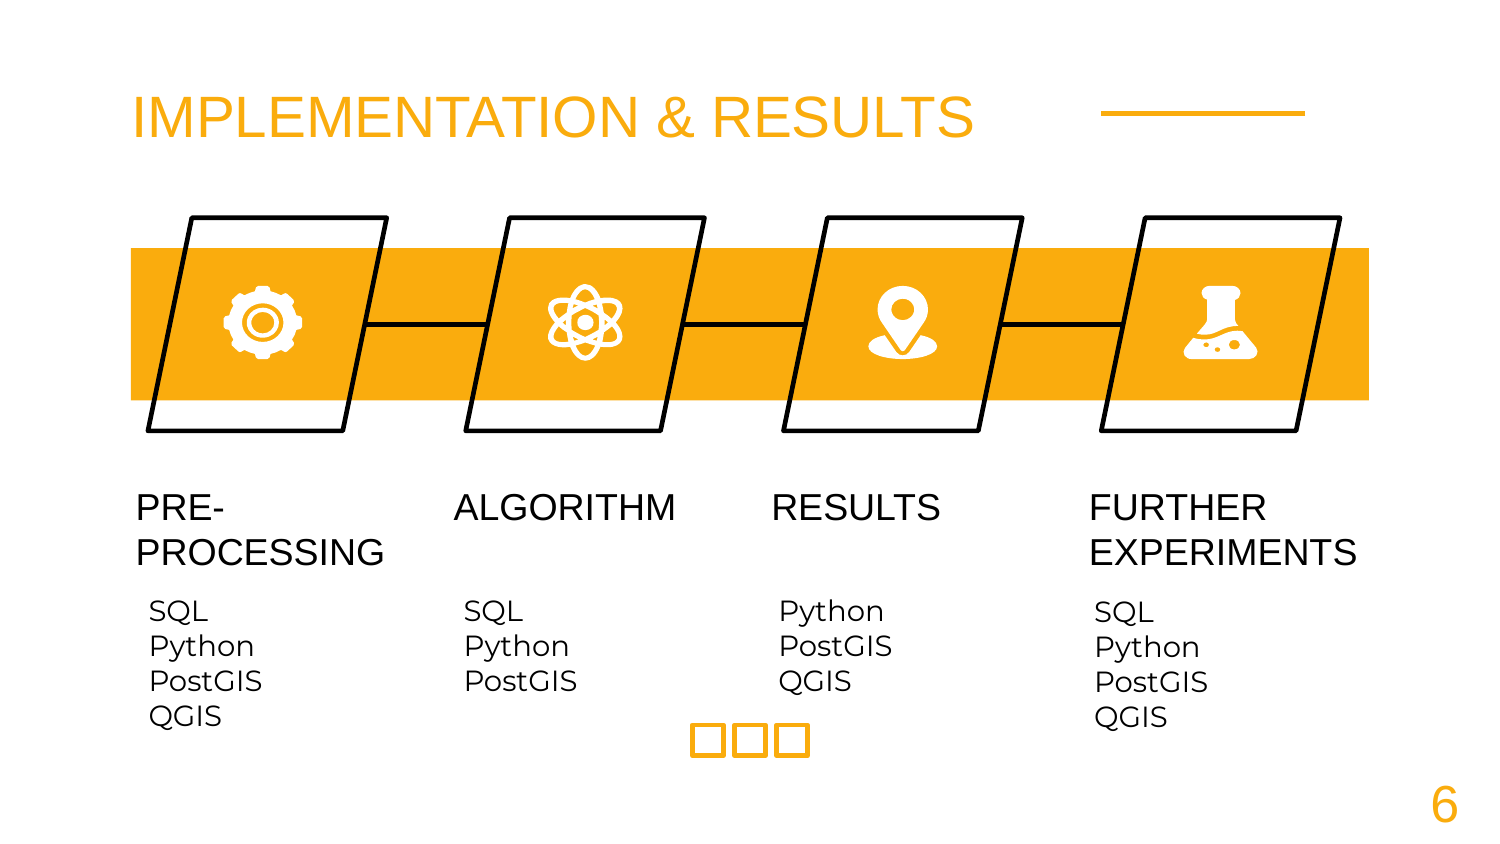

# IMPLEMENTATION & RESULTS

FURTHER EXPERIMENTS
ALGORITHM
PRE-PROCESSING
RESULTS
SQL
Python
PostGIS
Python
PostGIS
QGIS
SQL
Python
PostGIS
QGIS
SQL
Python
PostGIS
QGIS
6